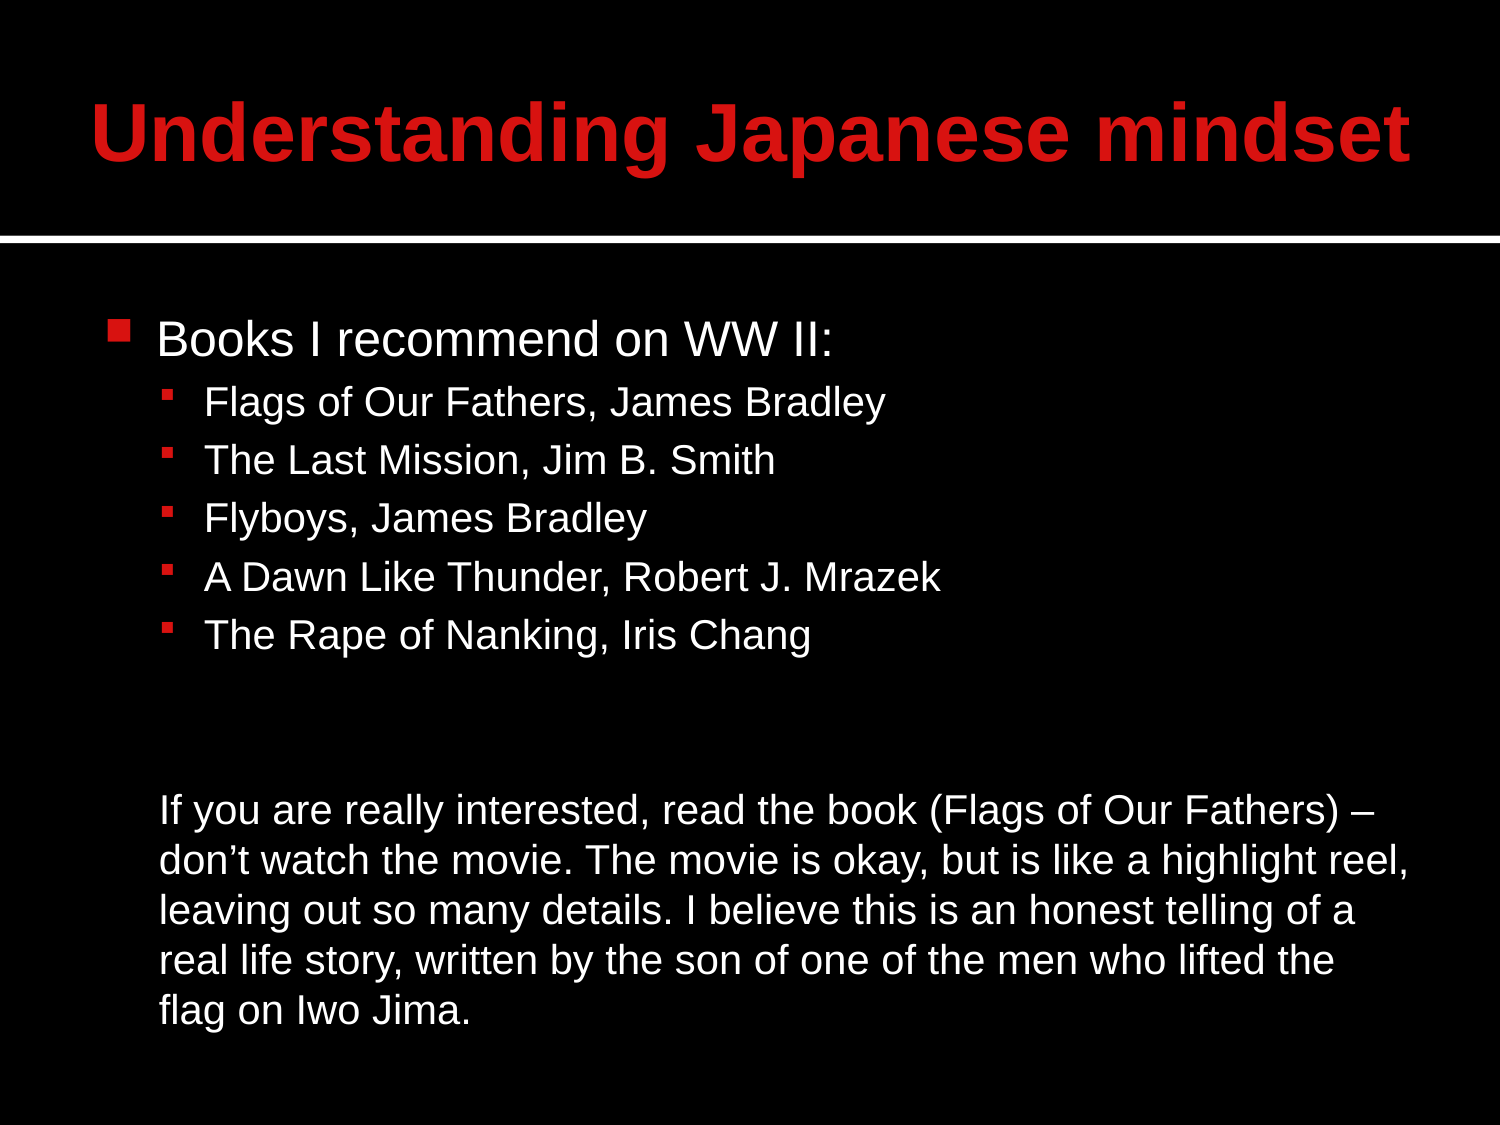

# Understanding Japanese mindset
Books I recommend on WW II:
Flags of Our Fathers, James Bradley
The Last Mission, Jim B. Smith
Flyboys, James Bradley
A Dawn Like Thunder, Robert J. Mrazek
The Rape of Nanking, Iris Chang

If you are really interested, read the book (Flags of Our Fathers) – don’t watch the movie. The movie is okay, but is like a highlight reel, leaving out so many details. I believe this is an honest telling of a real life story, written by the son of one of the men who lifted the flag on Iwo Jima.